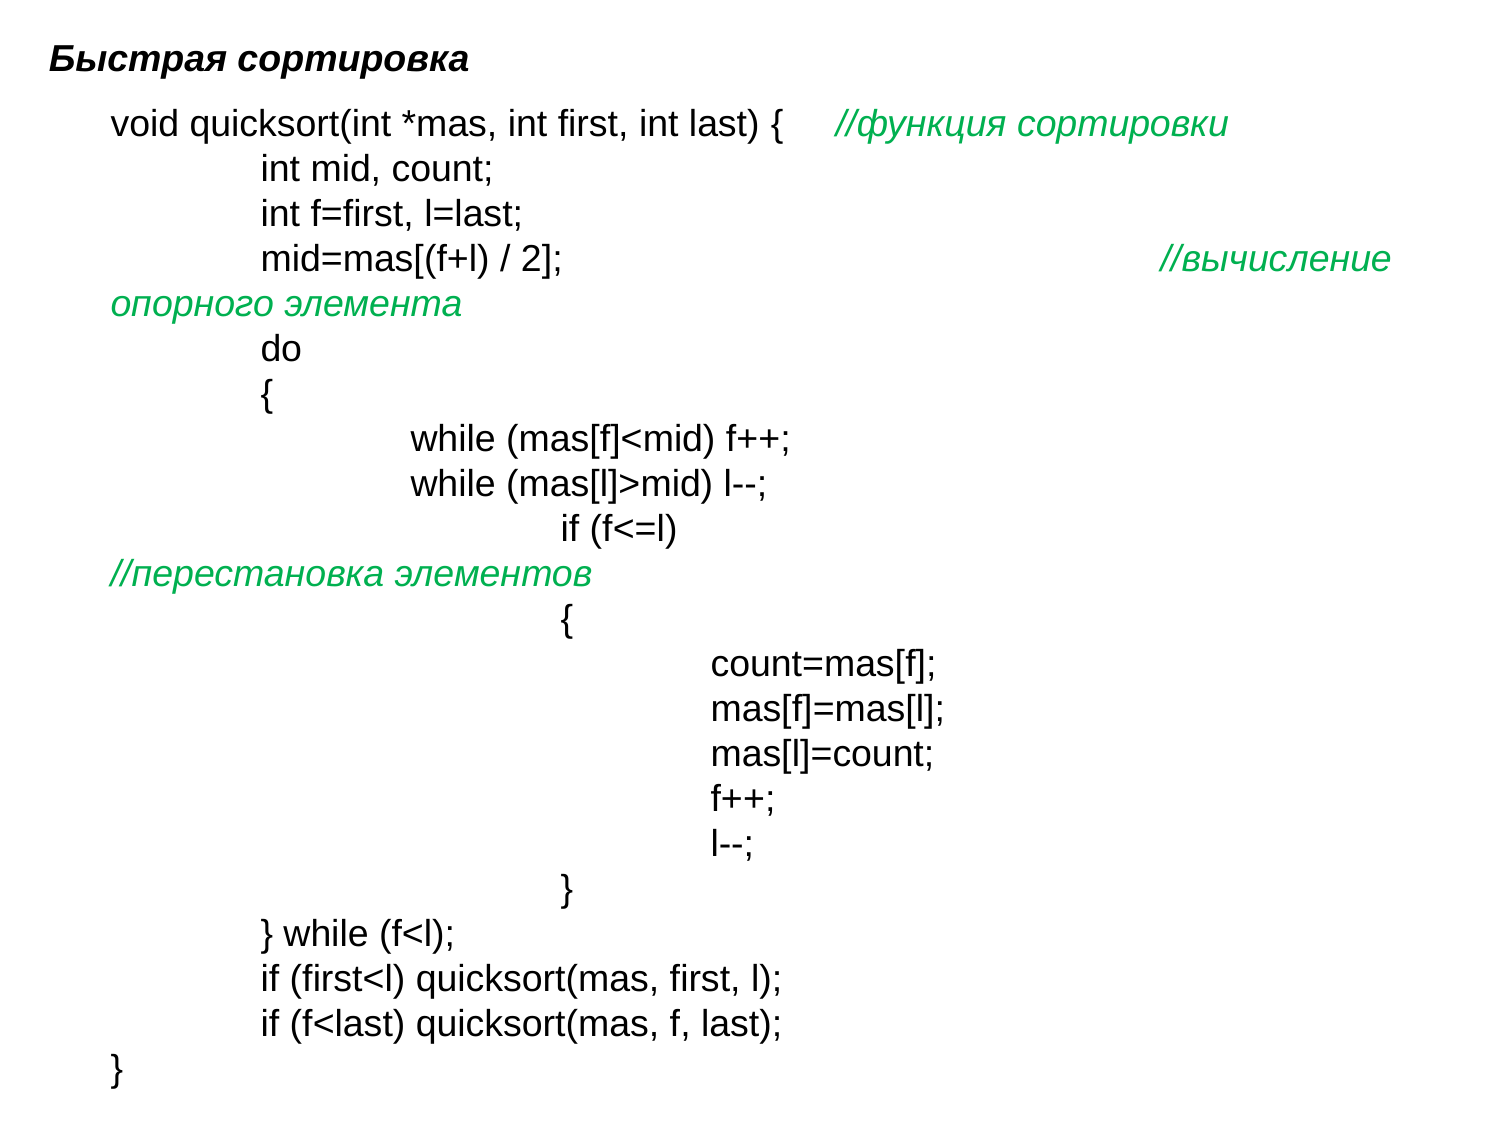

Быстрая сортировка
void quicksort(int *mas, int first, int last) {     //функция сортировки
	int mid, count;
	int f=first, l=last;
	mid=mas[(f+l) / 2]; 				//вычисление опорного элемента
	do
	{
		while (mas[f]<mid) f++;
		while (mas[l]>mid) l--;
			if (f<=l) 				//перестановка элементов
			{
				count=mas[f];
				mas[f]=mas[l];
				mas[l]=count;
				f++;
				l--;
			}
	} while (f<l);
	if (first<l) quicksort(mas, first, l);
	if (f<last) quicksort(mas, f, last);
}